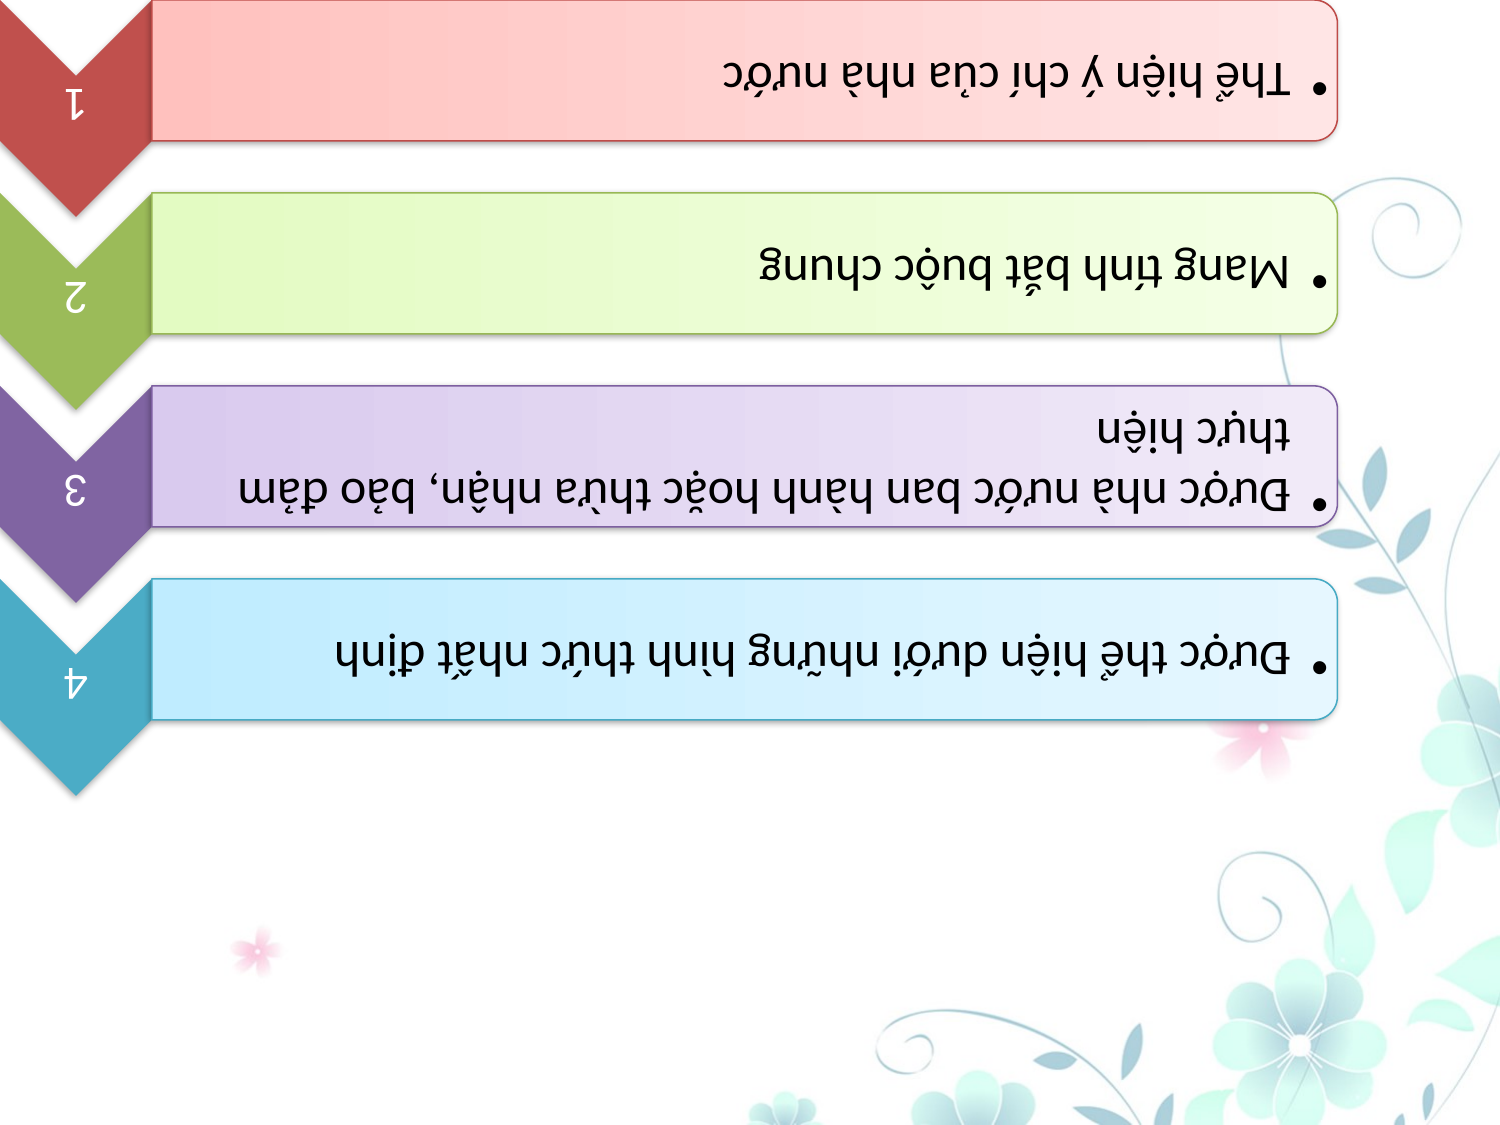

Đặc điểm quy phạm pháp luật
1
Thể hiện ý chí của nhà nước
2
Mang tính bắt buộc chung
3
Được nhà nước ban hành hoặc thừa nhận, bảo đảm thực hiện
4
Được thể hiện dưới những hình thức nhất định